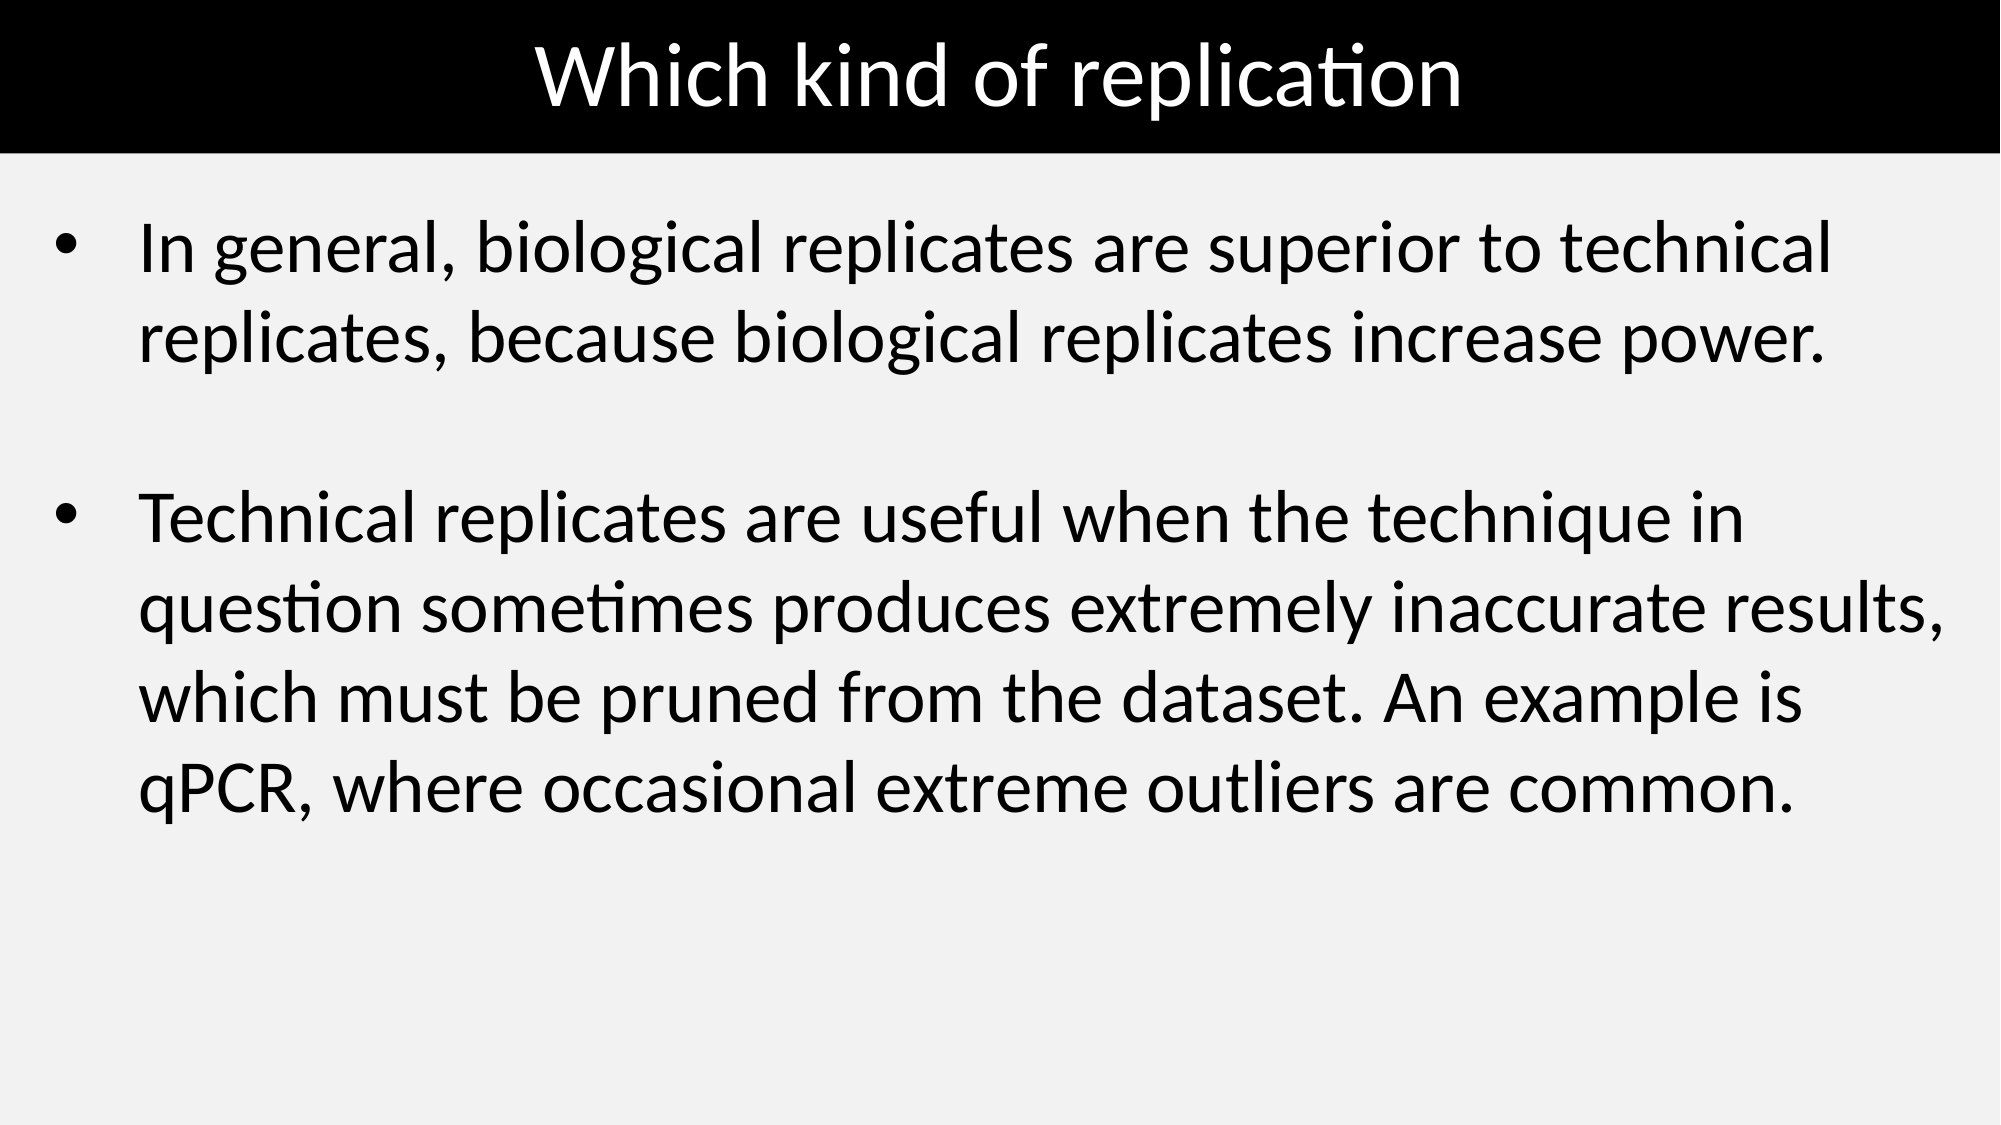

# Which kind of replication
In general, biological replicates are superior to technical replicates, because biological replicates increase power.

Technical replicates are useful when the technique in question sometimes produces extremely inaccurate results, which must be pruned from the dataset. An example is qPCR, where occasional extreme outliers are common.